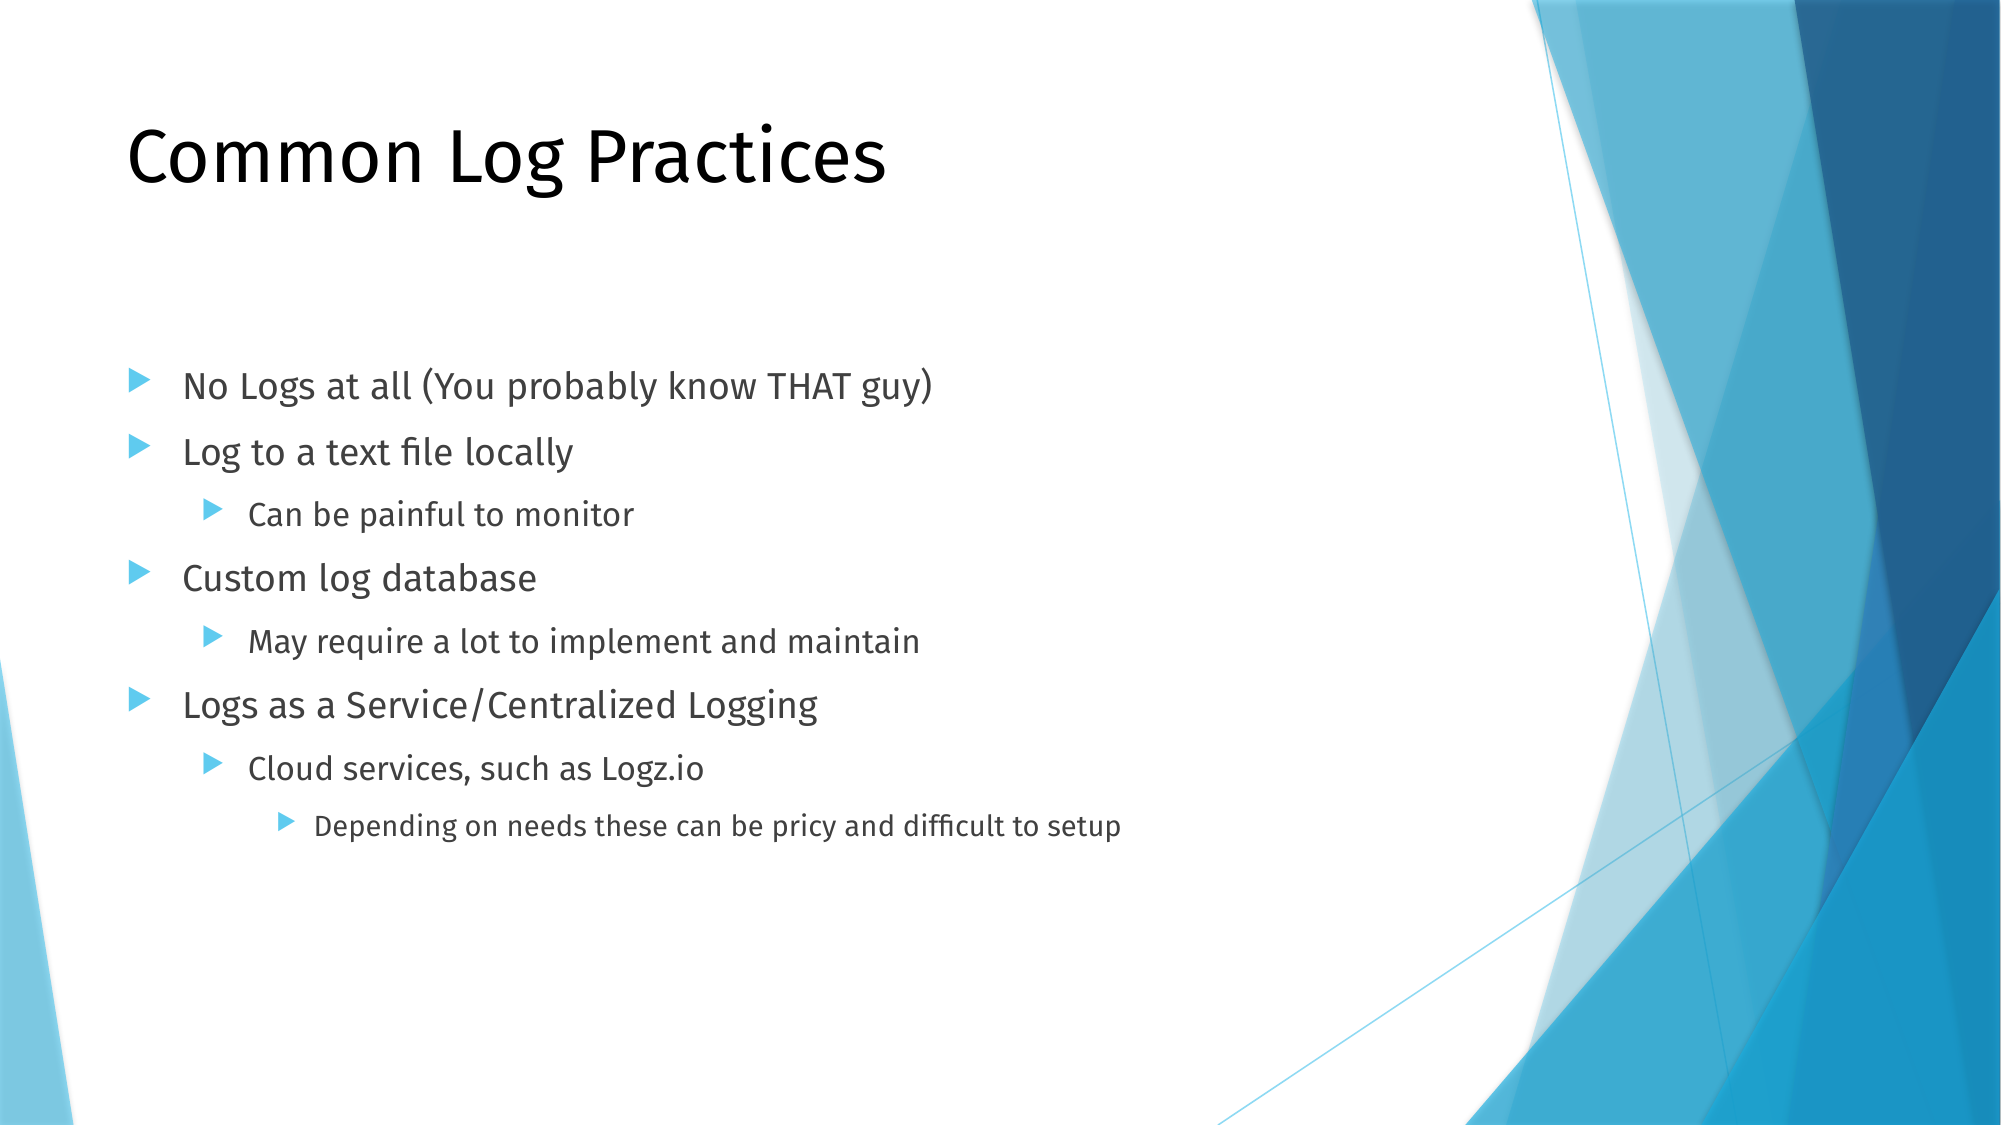

# Common Log Practices
No Logs at all (You probably know THAT guy)
Log to a text file locally
Can be painful to monitor
Custom log database
May require a lot to implement and maintain
Logs as a Service/Centralized Logging
Cloud services, such as Logz.io
Depending on needs these can be pricy and difficult to setup